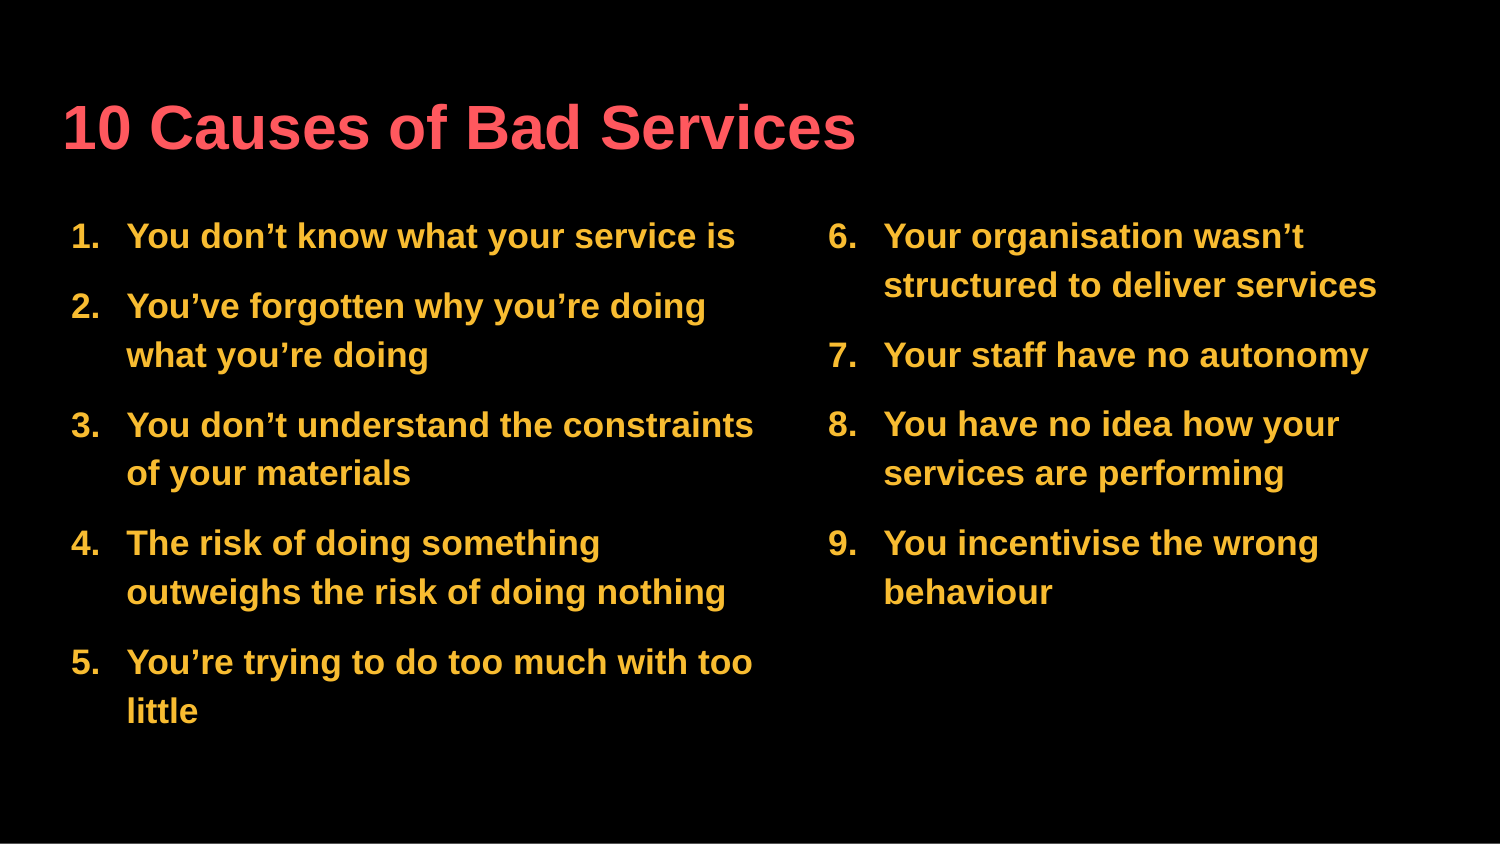

10 Causes of Bad Services
You don’t know what your service is
You’ve forgotten why you’re doing what you’re doing
You don’t understand the constraints of your materials
The risk of doing something outweighs the risk of doing nothing
You’re trying to do too much with too little

Your organisation wasn’t structured to deliver services
Your staff have no autonomy
You have no idea how your services are performing
You incentivise the wrong behaviour